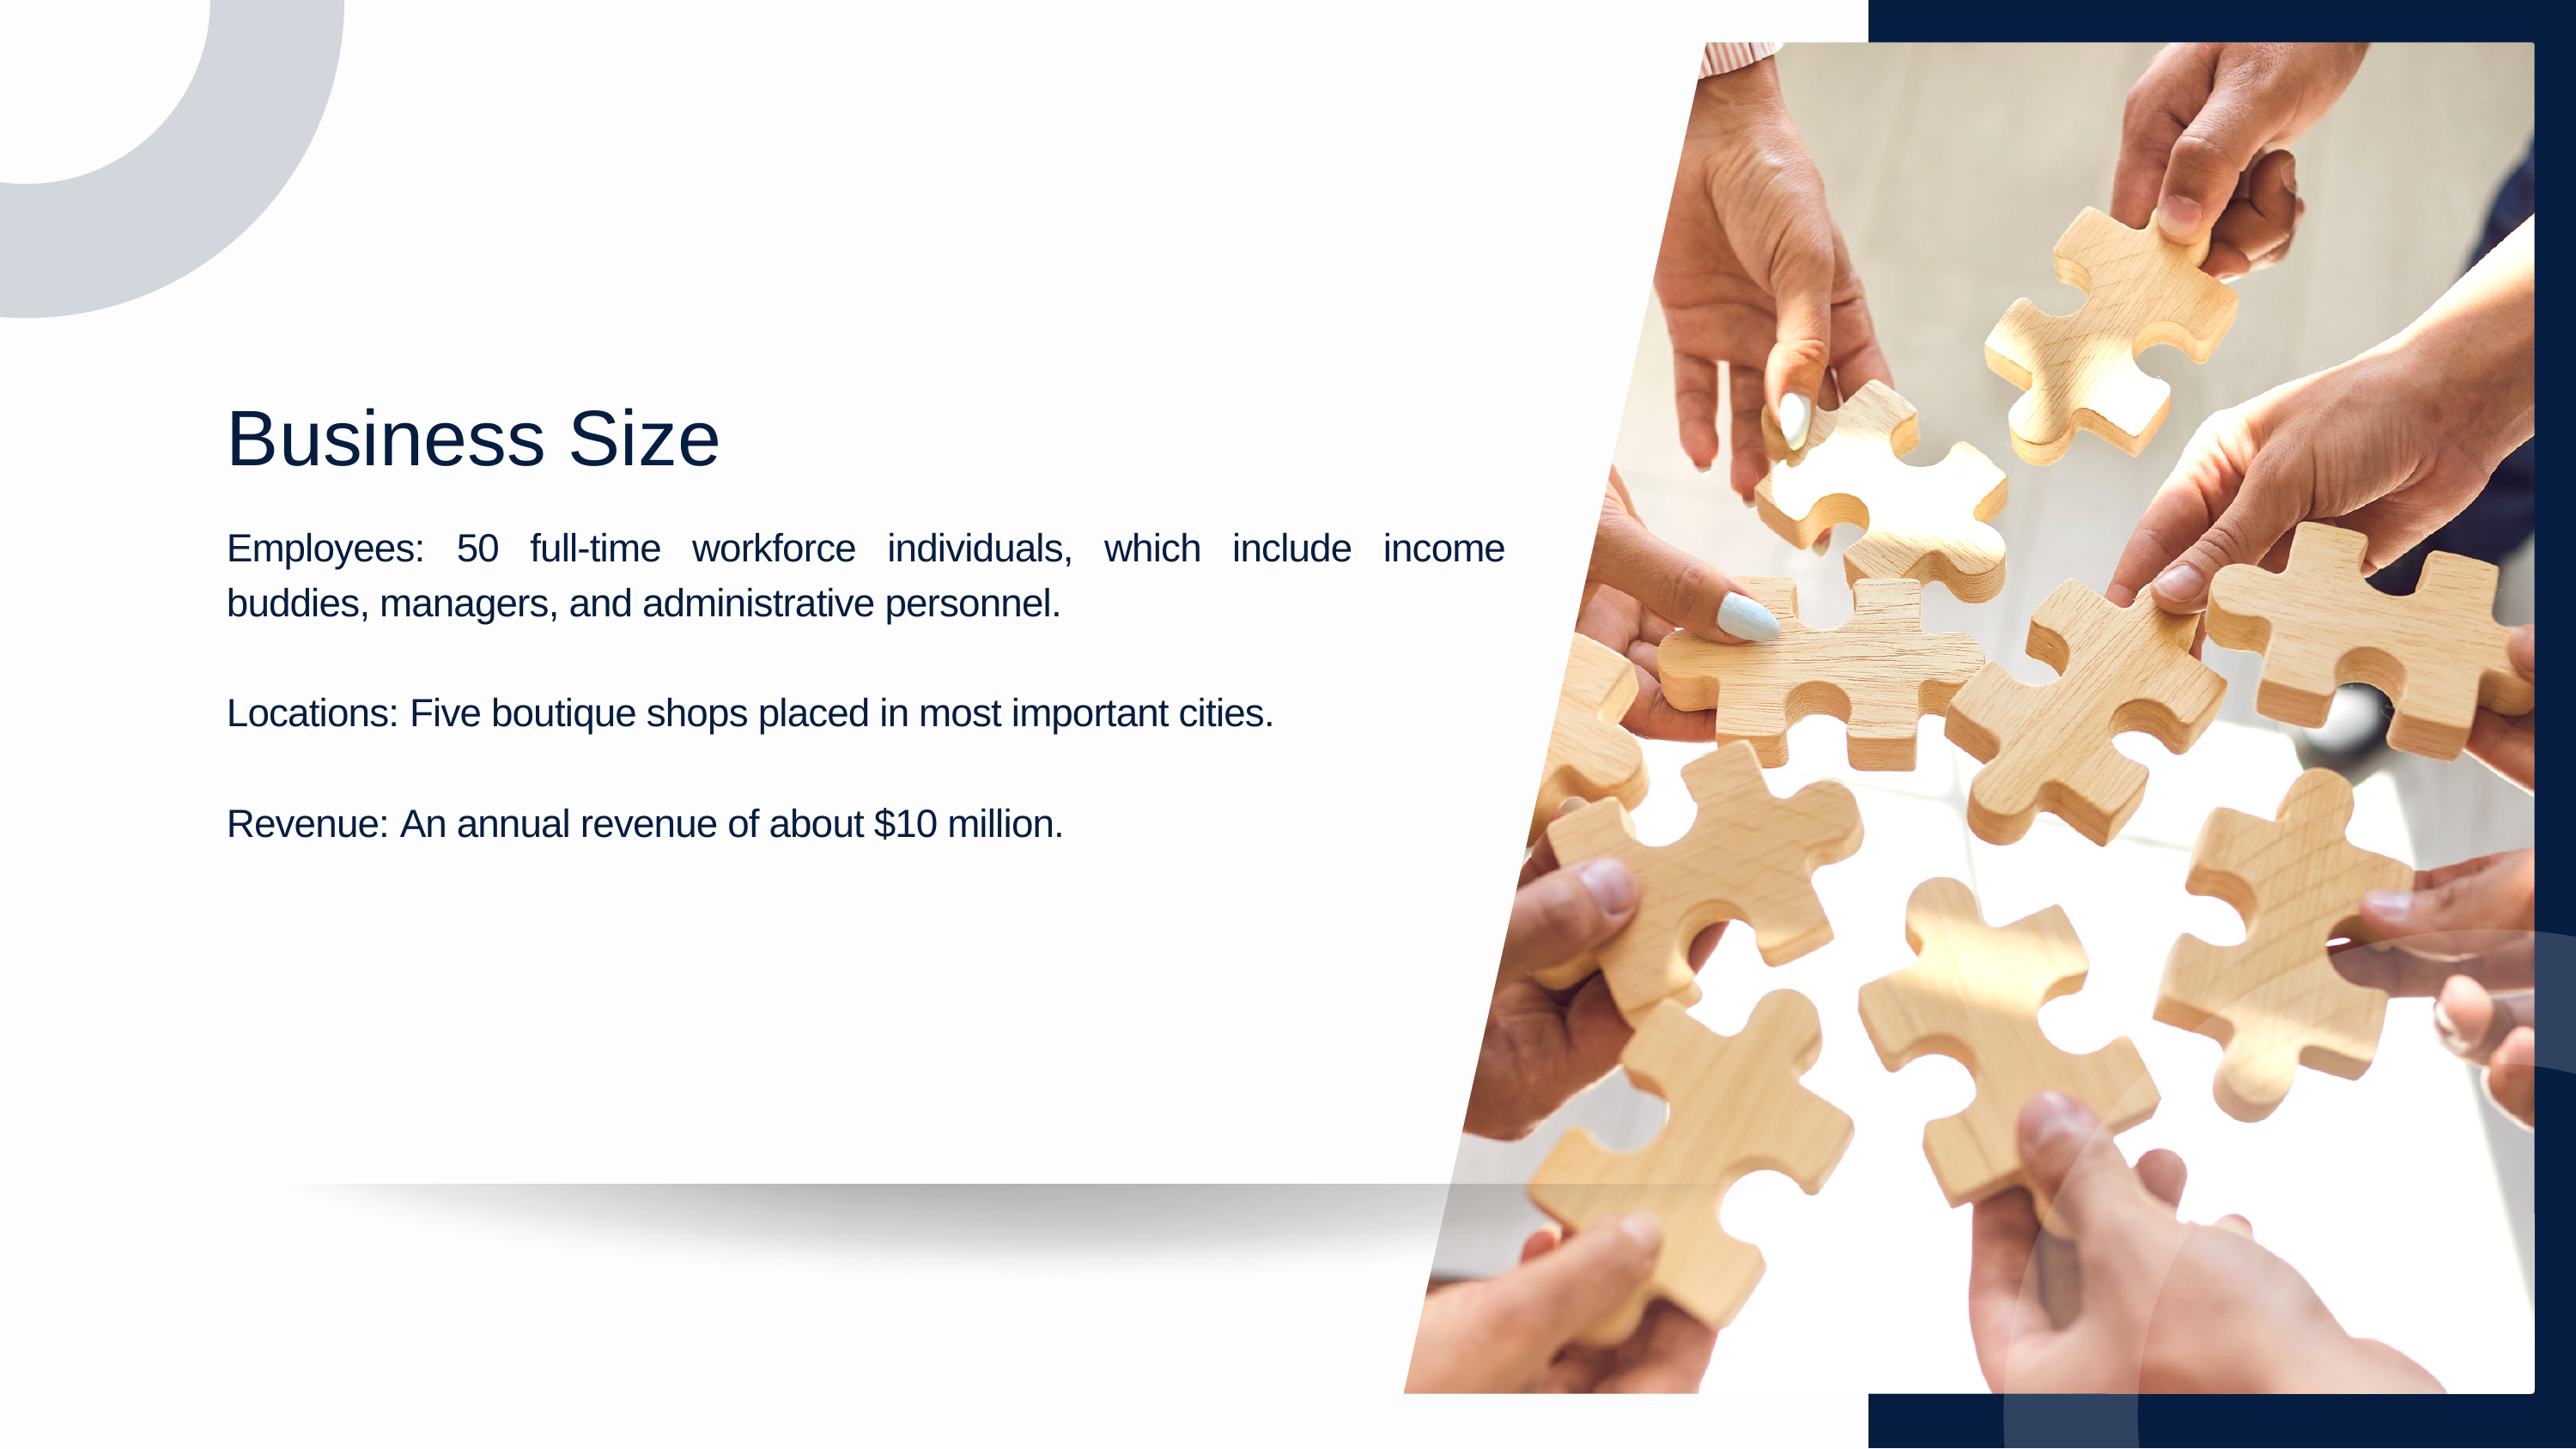

Business Size
Employees: 50 full-time workforce individuals, which include income buddies, managers, and administrative personnel.

Locations: Five boutique shops placed in most important cities.

Revenue: An annual revenue of about $10 million.